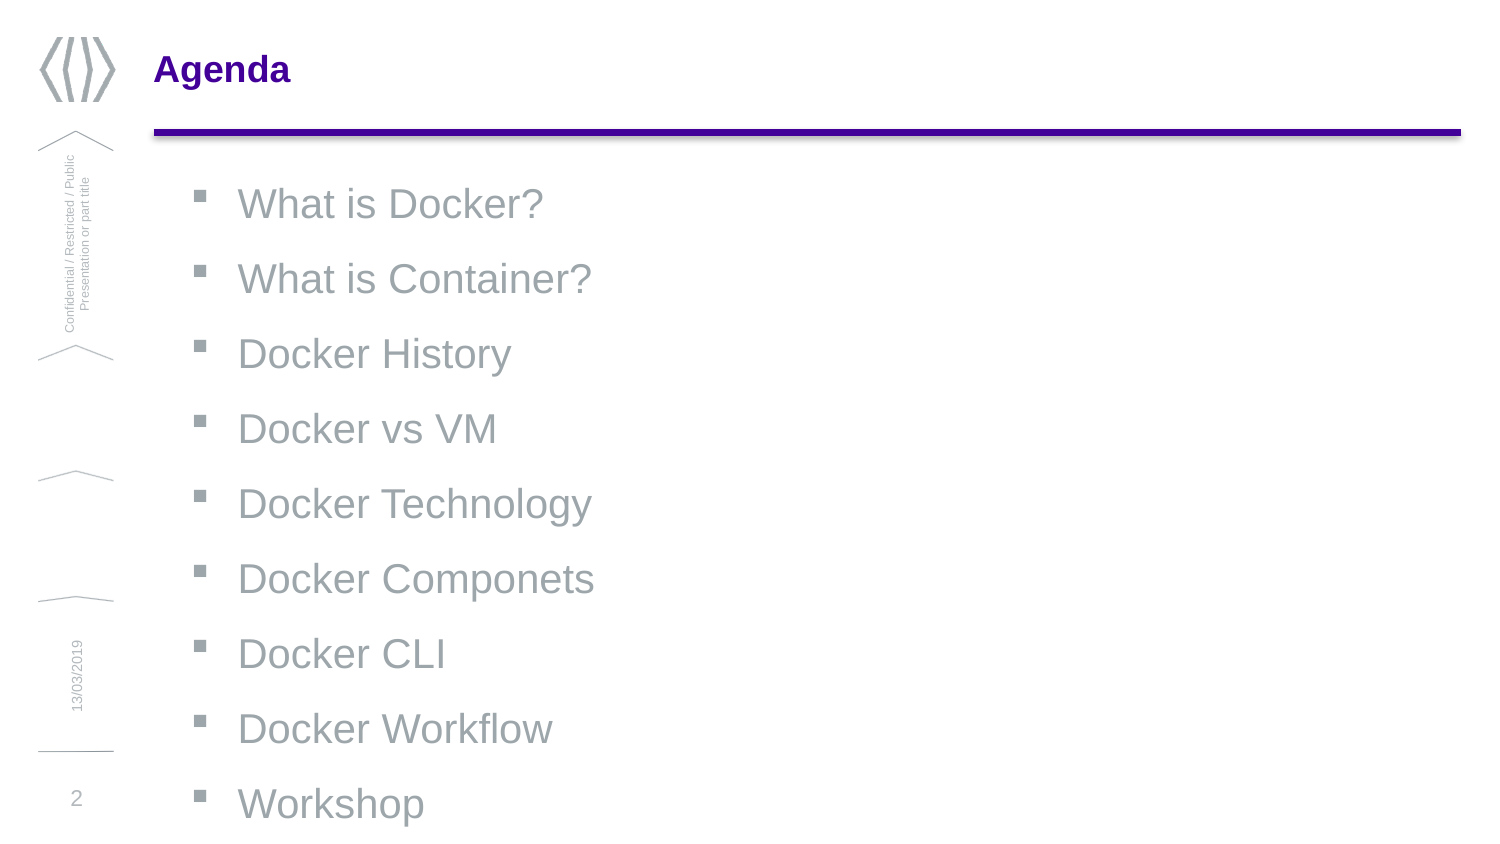

# Agenda
What is Docker?
What is Container?
Docker History
Docker vs VM
Docker Technology
Docker Componets
Docker CLI
Docker Workflow
Workshop
Confidential / Restricted / Public
Presentation or part title
13/03/2019
2